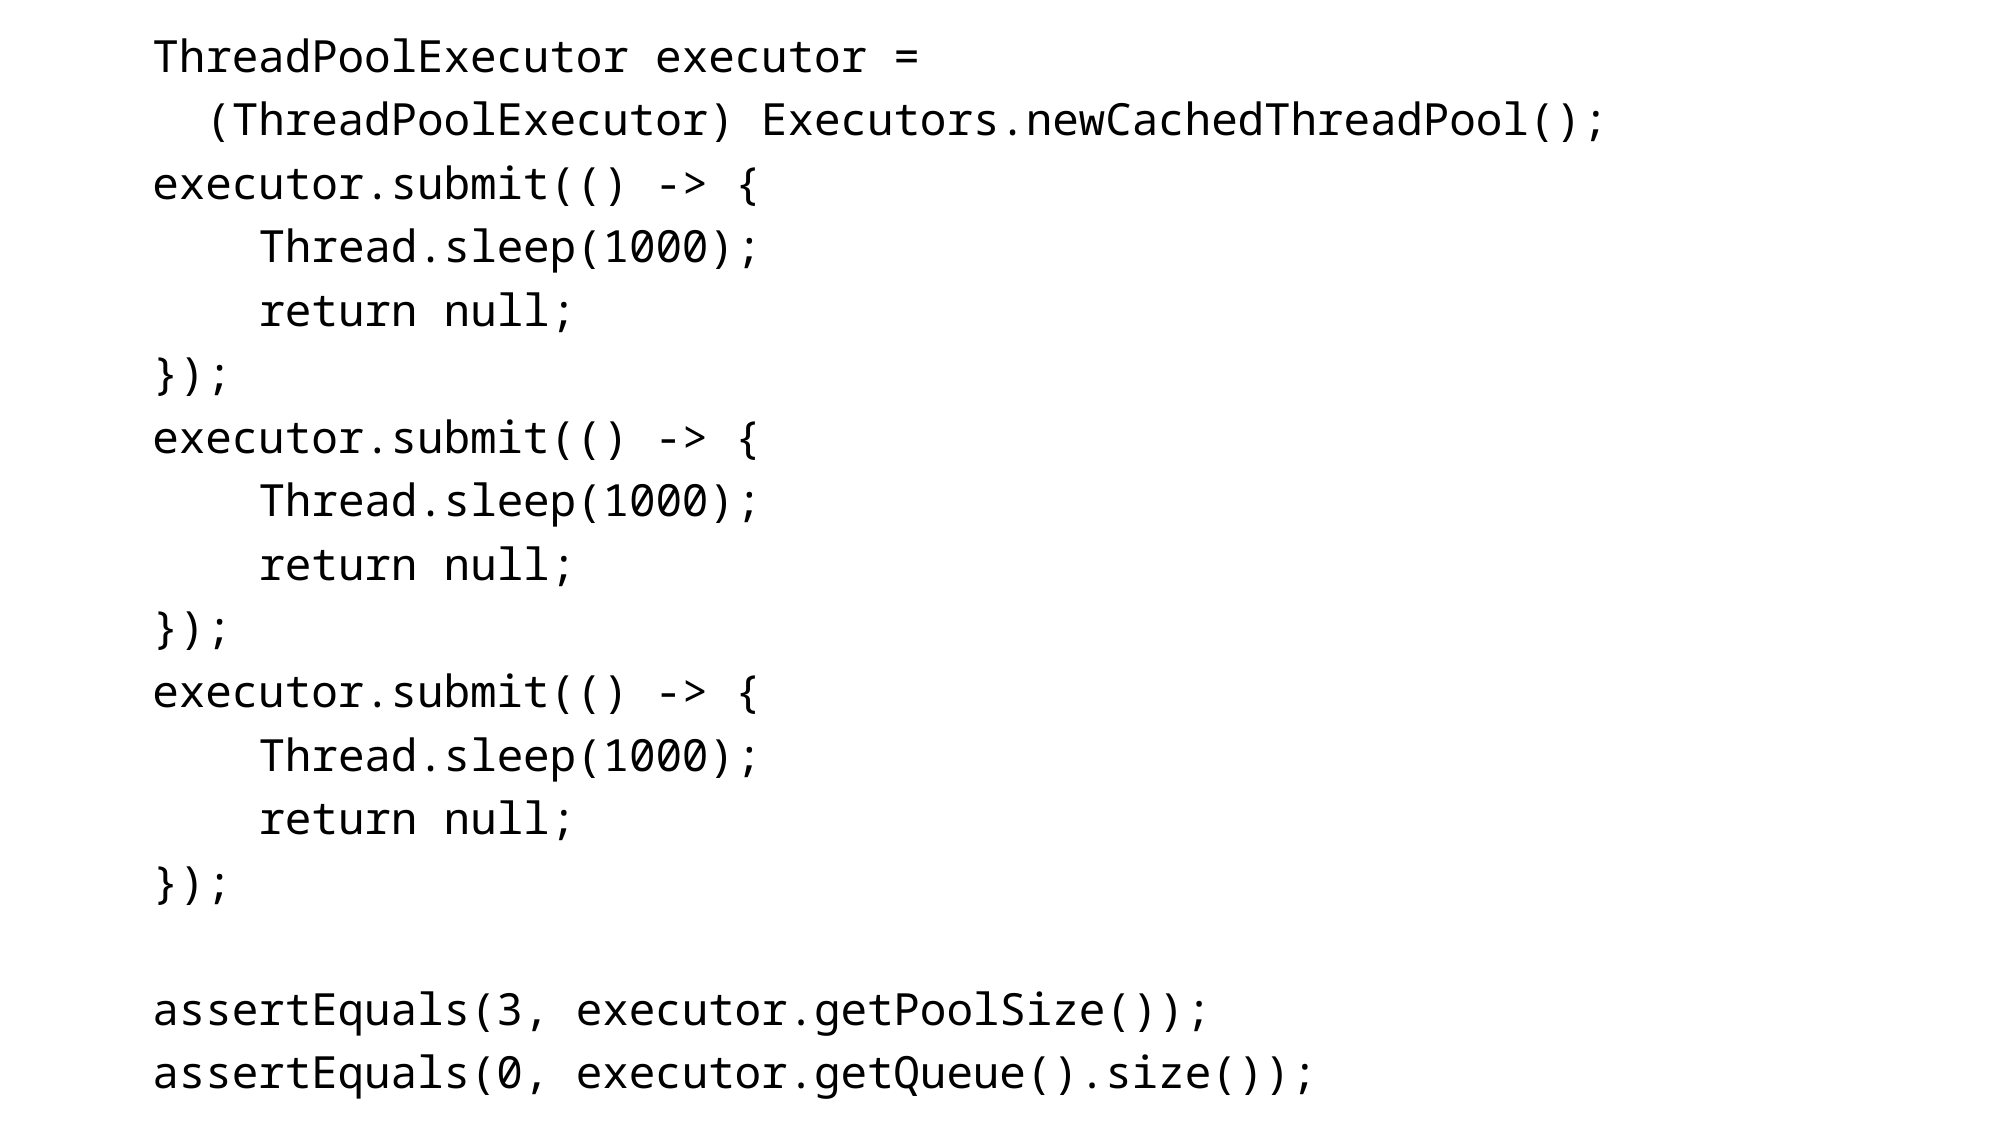

ThreadPoolExecutor executor =
  (ThreadPoolExecutor) Executors.newCachedThreadPool();
executor.submit(() -> {
    Thread.sleep(1000);
    return null;
});
executor.submit(() -> {
    Thread.sleep(1000);
    return null;
});
executor.submit(() -> {
    Thread.sleep(1000);
    return null;
});

assertEquals(3, executor.getPoolSize());
assertEquals(0, executor.getQueue().size());